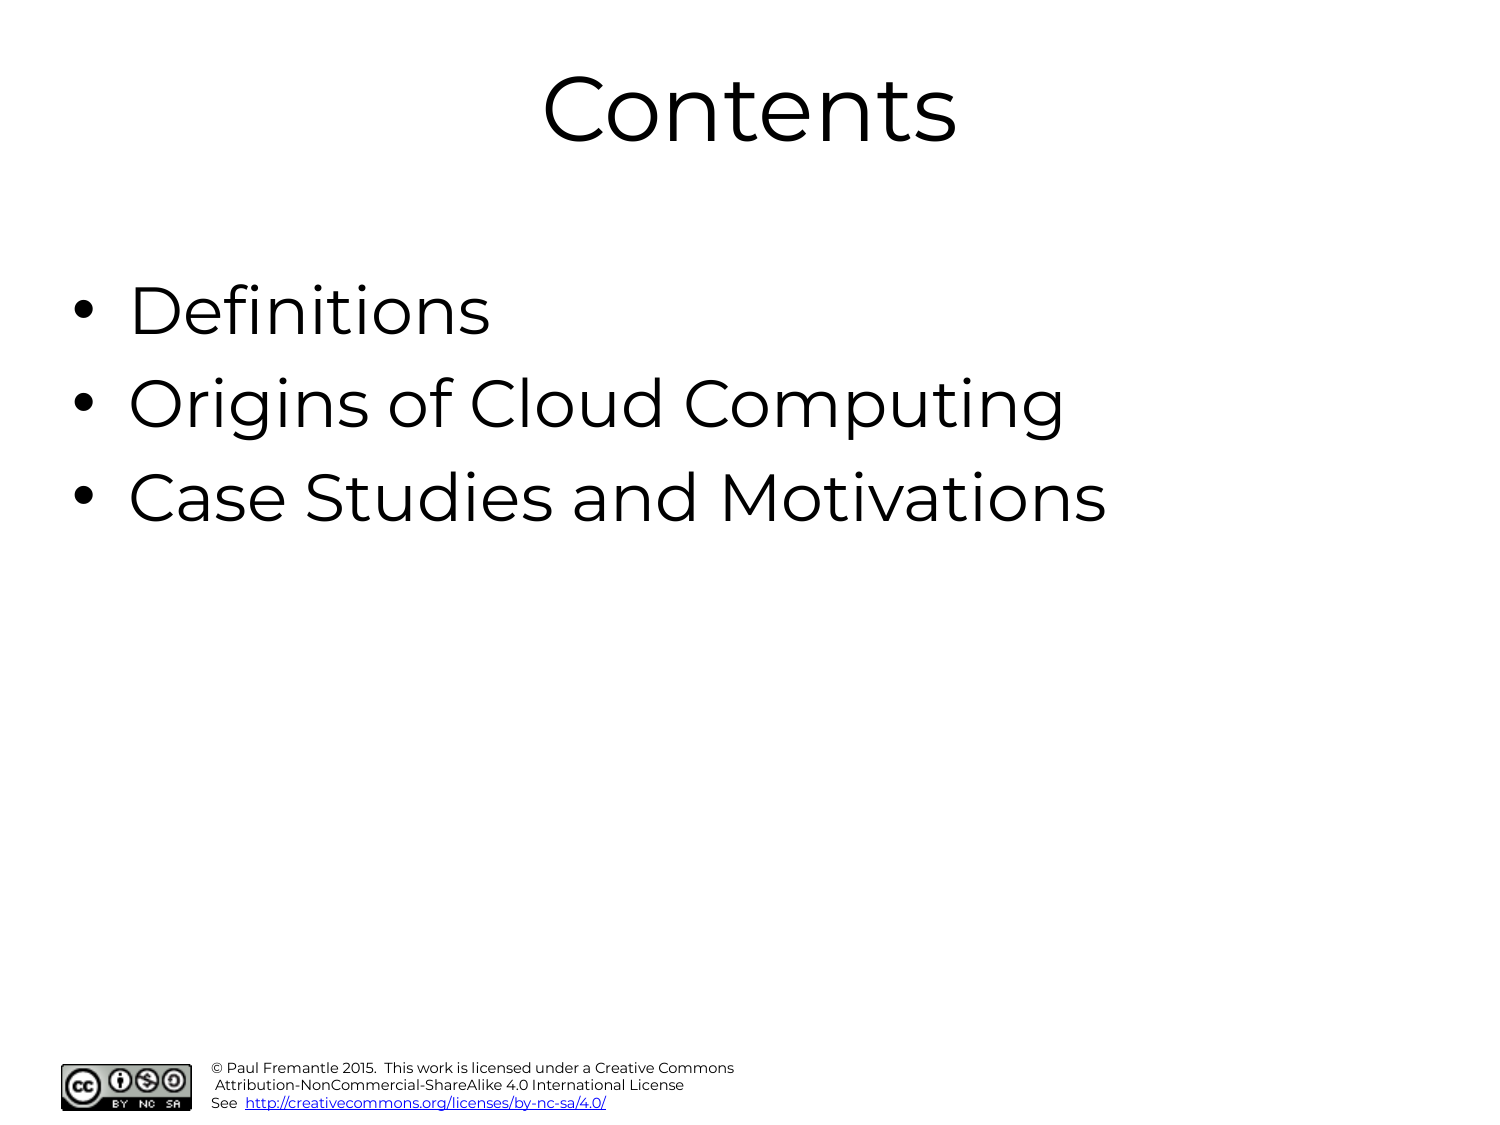

# Contents
Definitions
Origins of Cloud Computing
Case Studies and Motivations